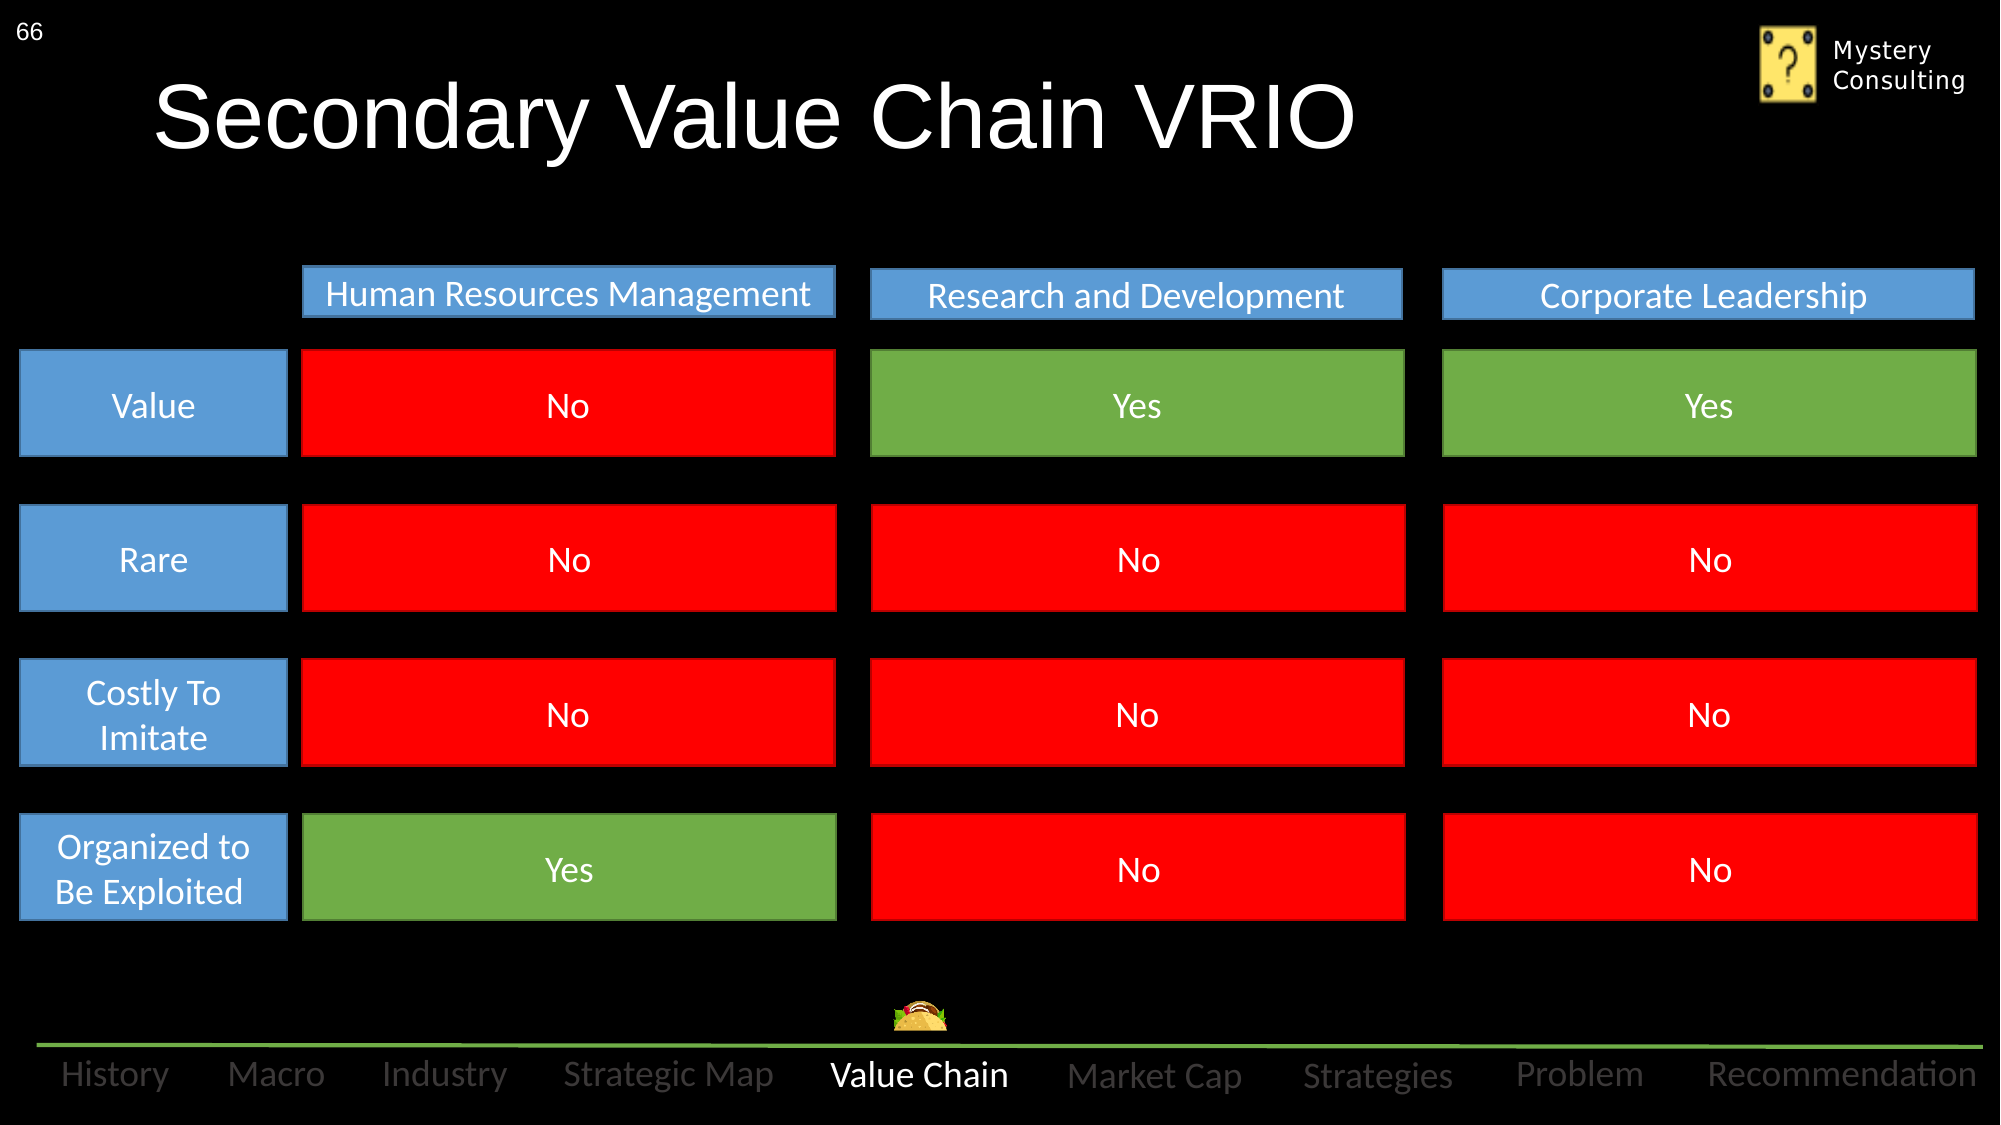

66
# Secondary Value Chain VRIO
Human Resources Management
Research and Development
Corporate Leadership
Value
No
Yes
Yes
Rare
No
No
No
Costly To Imitate
No
No
No
Organized to Be Exploited
Yes
No
No